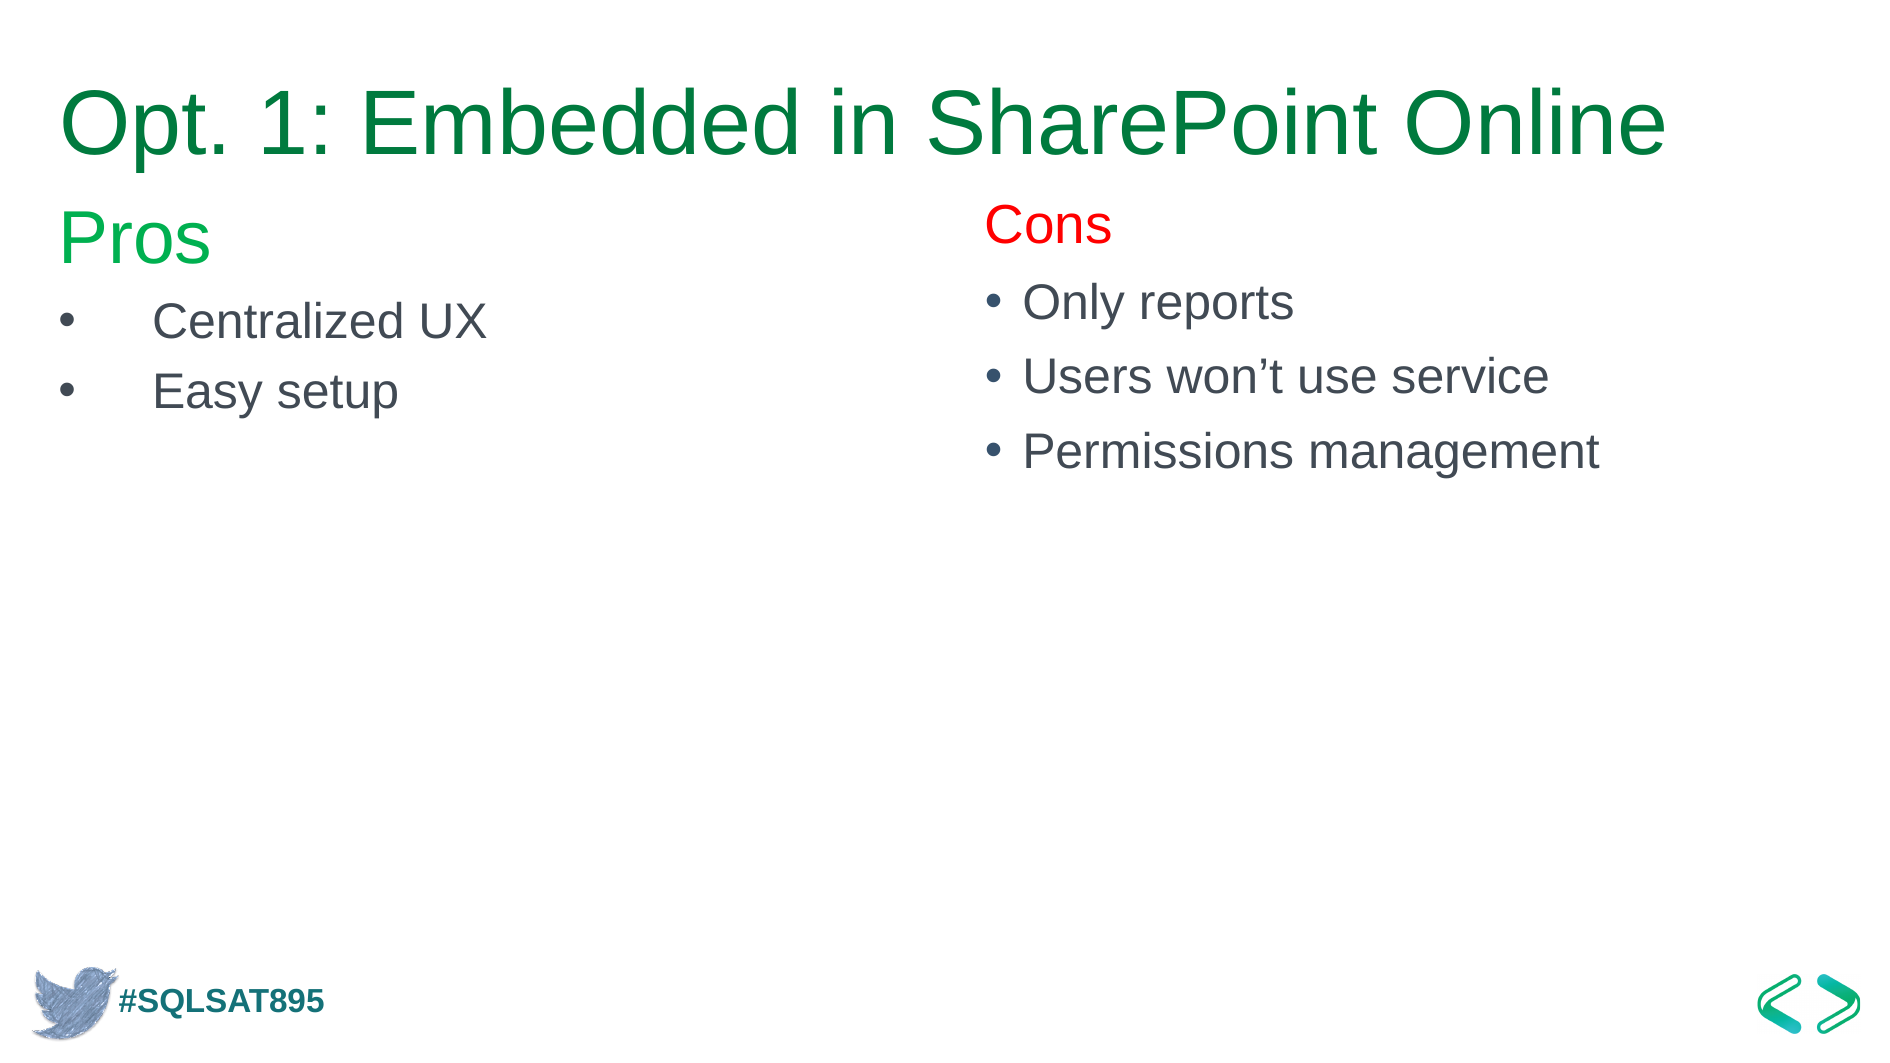

# Opt. 1: Embedded in SharePoint Online
Pros
Centralized UX
Easy setup

Cons
Only reports
Users won’t use service
Permissions management